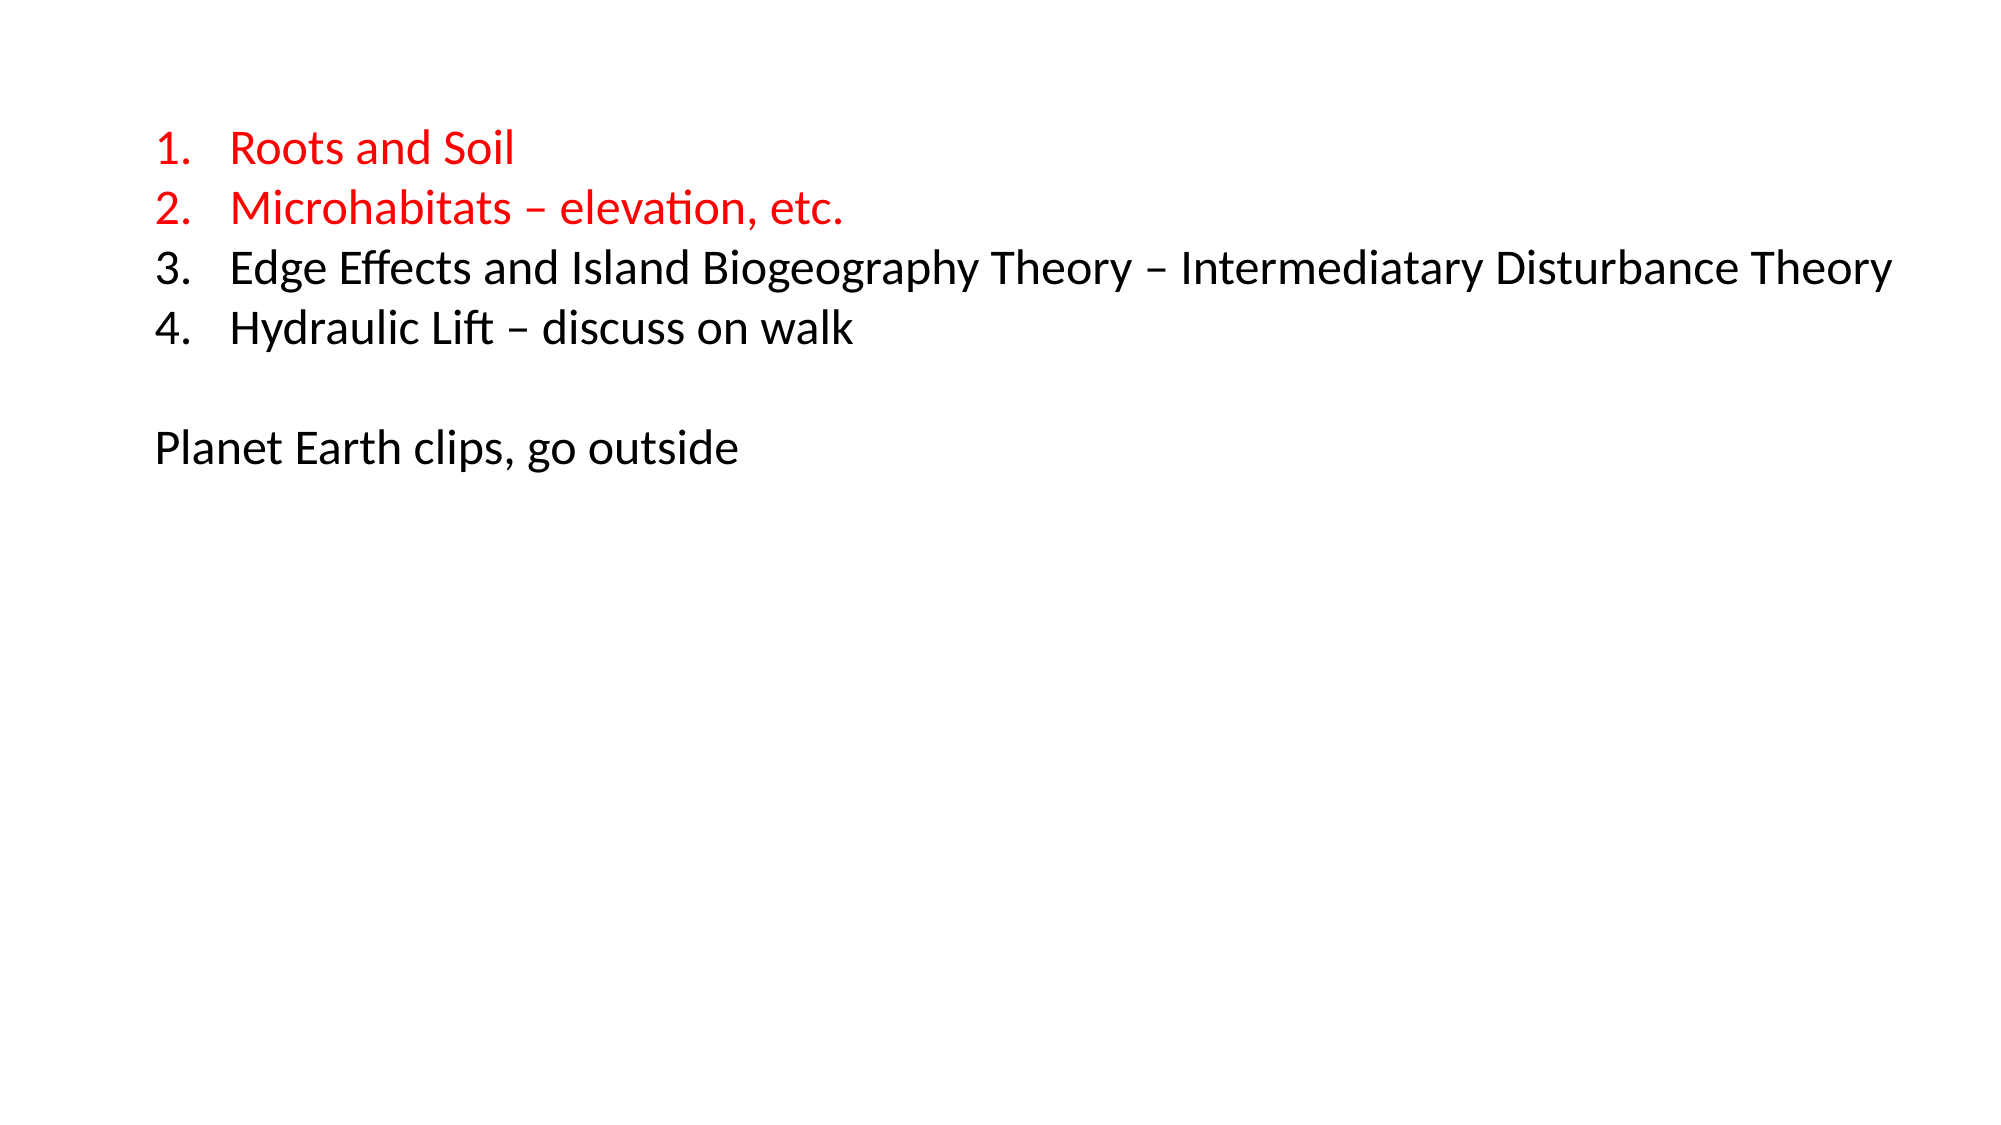

Roots and Soil
Microhabitats – elevation, etc.
Edge Effects and Island Biogeography Theory – Intermediatary Disturbance Theory
Hydraulic Lift – discuss on walk

Planet Earth clips, go outside